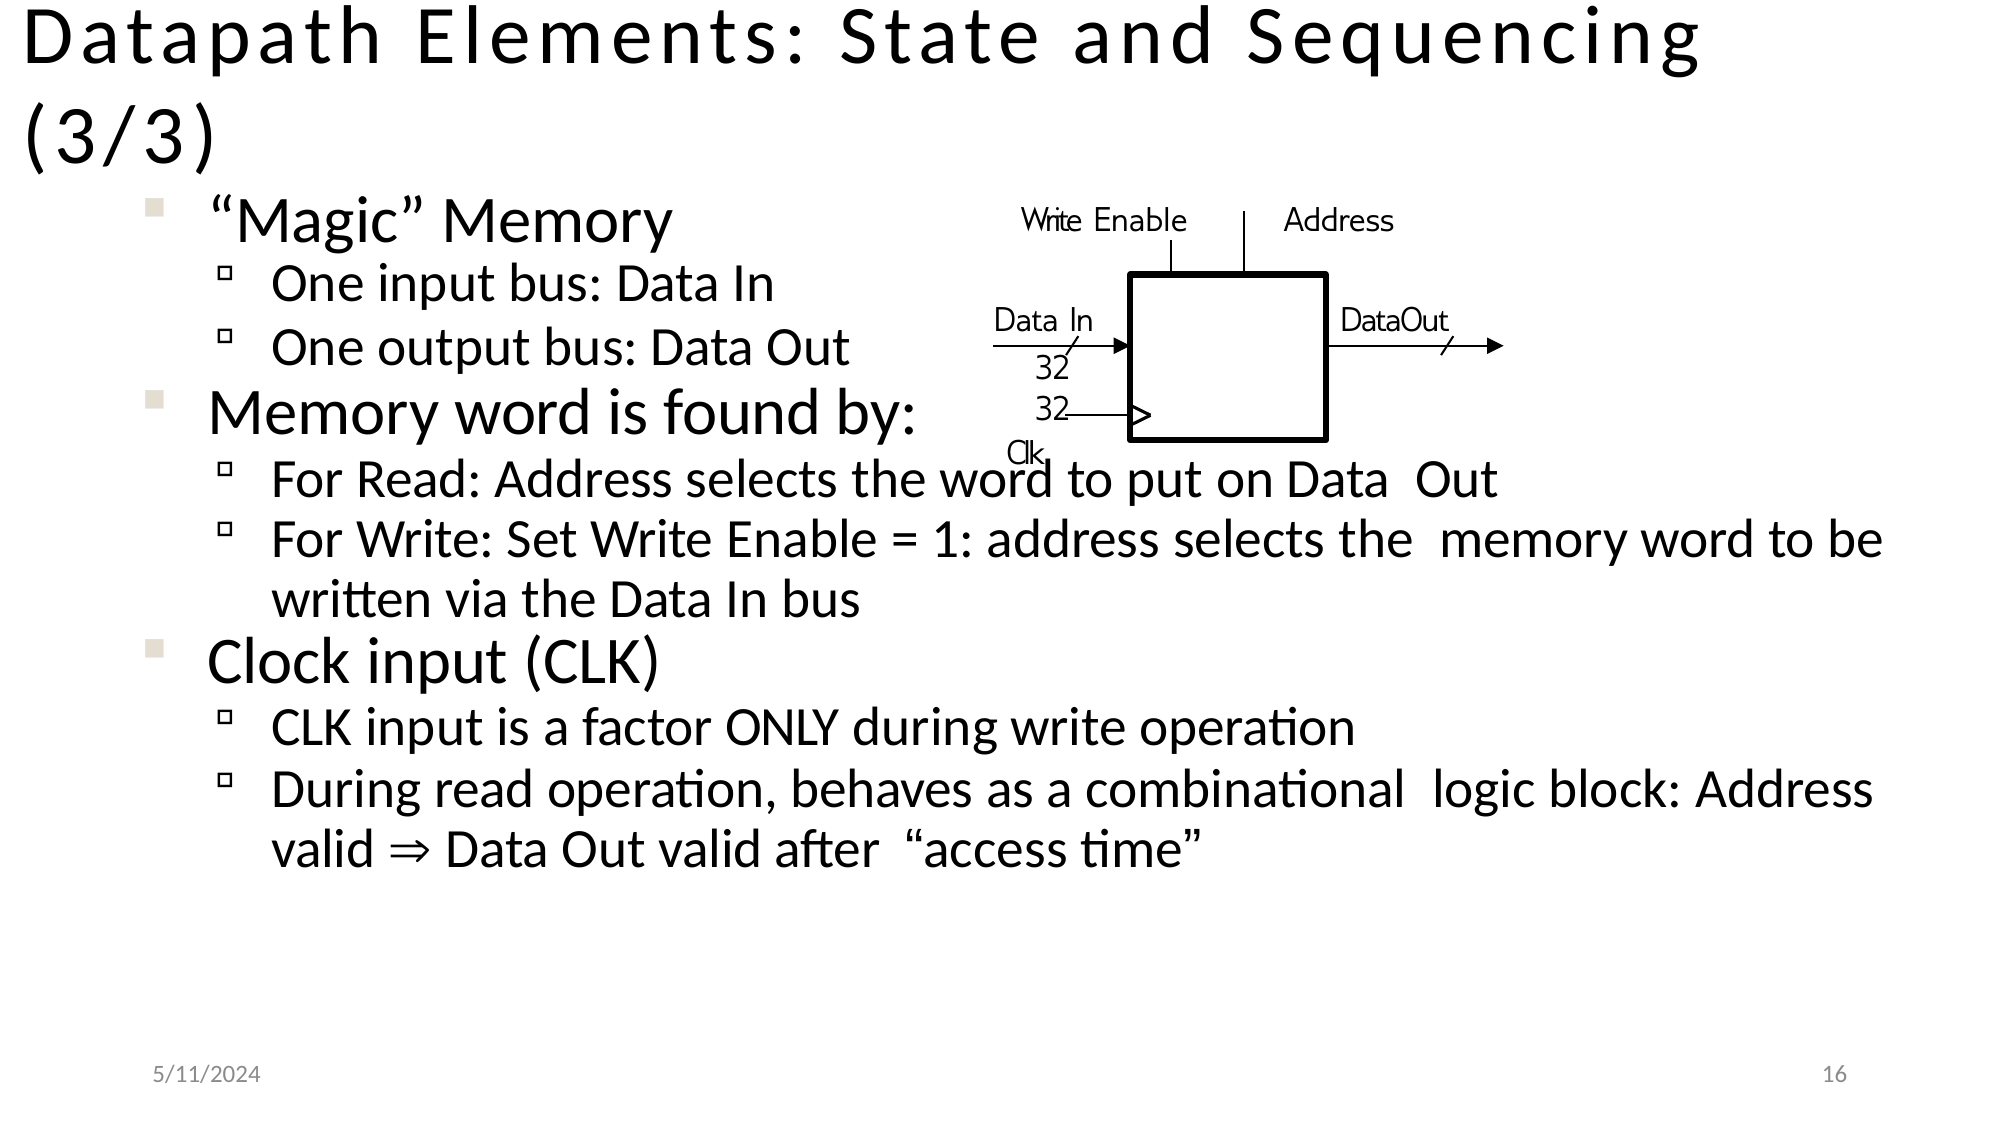

# Datapath Elements: State and Sequencing (3/3)
“Magic” Memory
Write Enable	Address

Data In	DataOut
32	32
Clk

One input bus: Data In
One output bus: Data Out
Memory word is found by:

For Read: Address selects the word to put on Data  Out
For Write: Set Write Enable = 1: address selects the  memory word to be written via the Data In bus
Clock input (CLK)
CLK input is a factor ONLY during write operation
During read operation, behaves as a combinational  logic block: Address valid ⇒ Data Out valid after  “access time”
5/11/2024
16